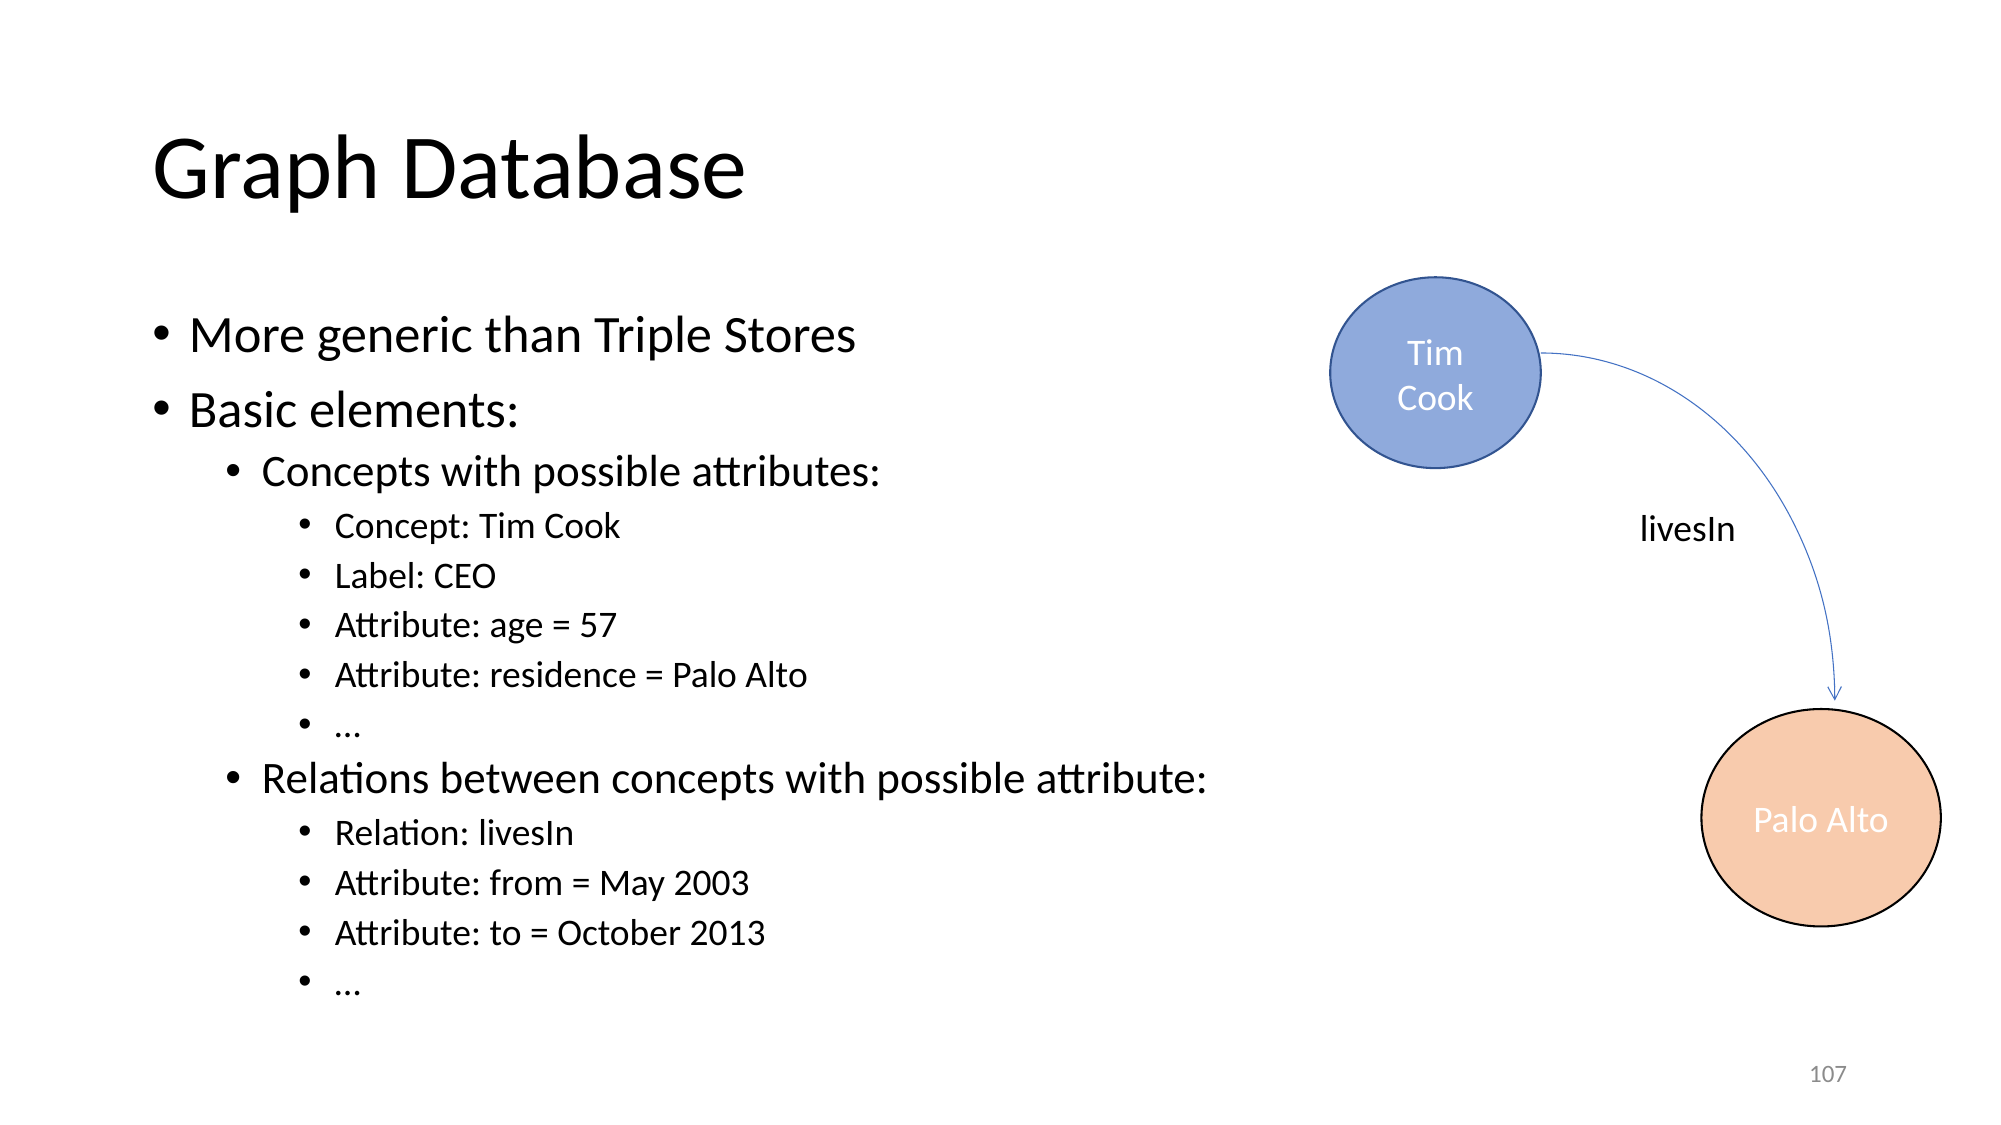

# Graph Database
Tim Cook
More generic than Triple Stores
Basic elements:
Concepts with possible attributes:
Concept: Tim Cook
Label: CEO
Attribute: age = 57
Attribute: residence = Palo Alto
…
Relations between concepts with possible attribute:
Relation: livesIn
Attribute: from = May 2003
Attribute: to = October 2013
…
livesIn
Palo Alto
107